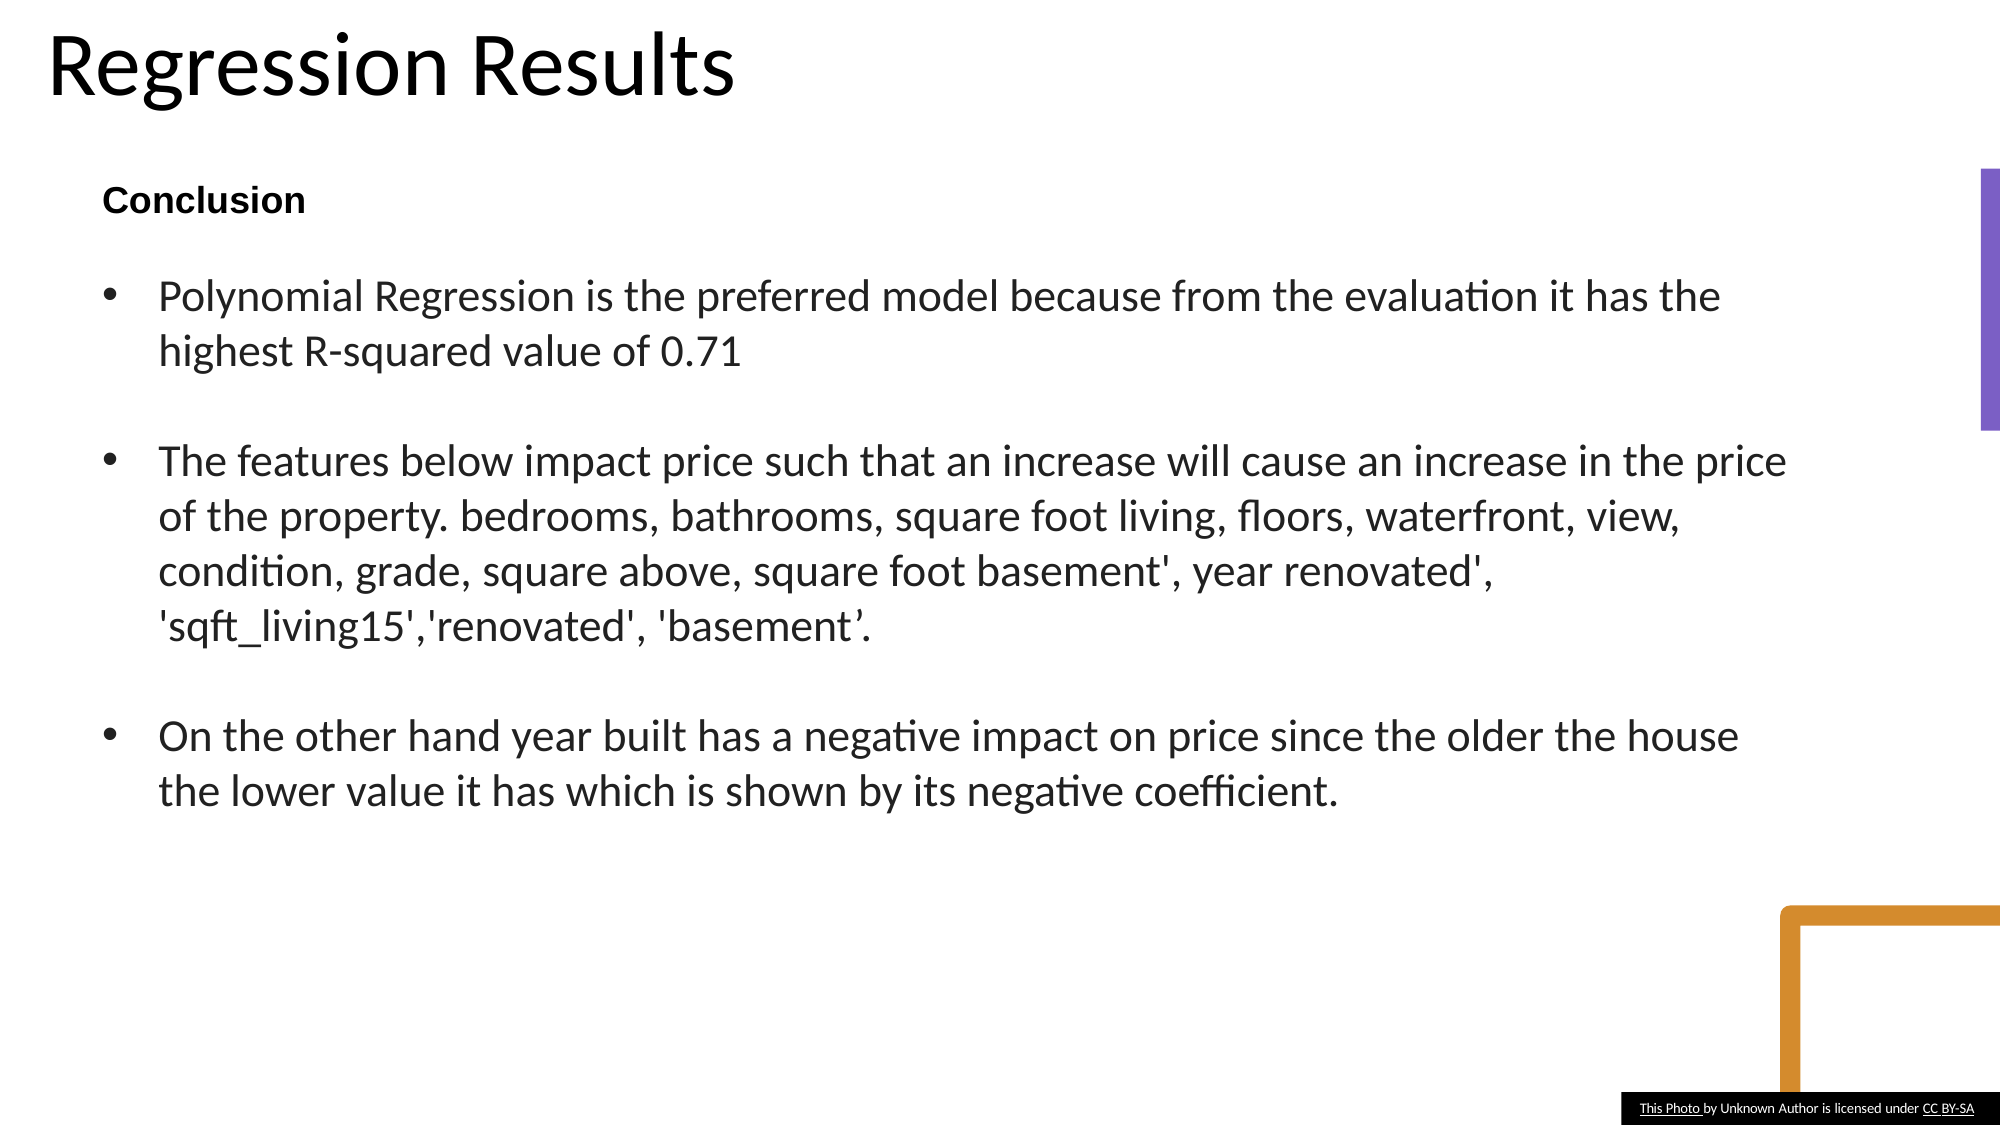

# Regression Results
Conclusion

Polynomial Regression is the preferred model because from the evaluation it has the highest R-squared value of 0.71

The features below impact price such that an increase will cause an increase in the price of the property. bedrooms, bathrooms, square foot living, floors, waterfront, view, condition, grade, square above, square foot basement', year renovated', 'sqft_living15','renovated', 'basement’.

On the other hand year built has a negative impact on price since the older the house the lower value it has which is shown by its negative coefficient.

This Photo by Unknown Author is licensed under CC BY-SA